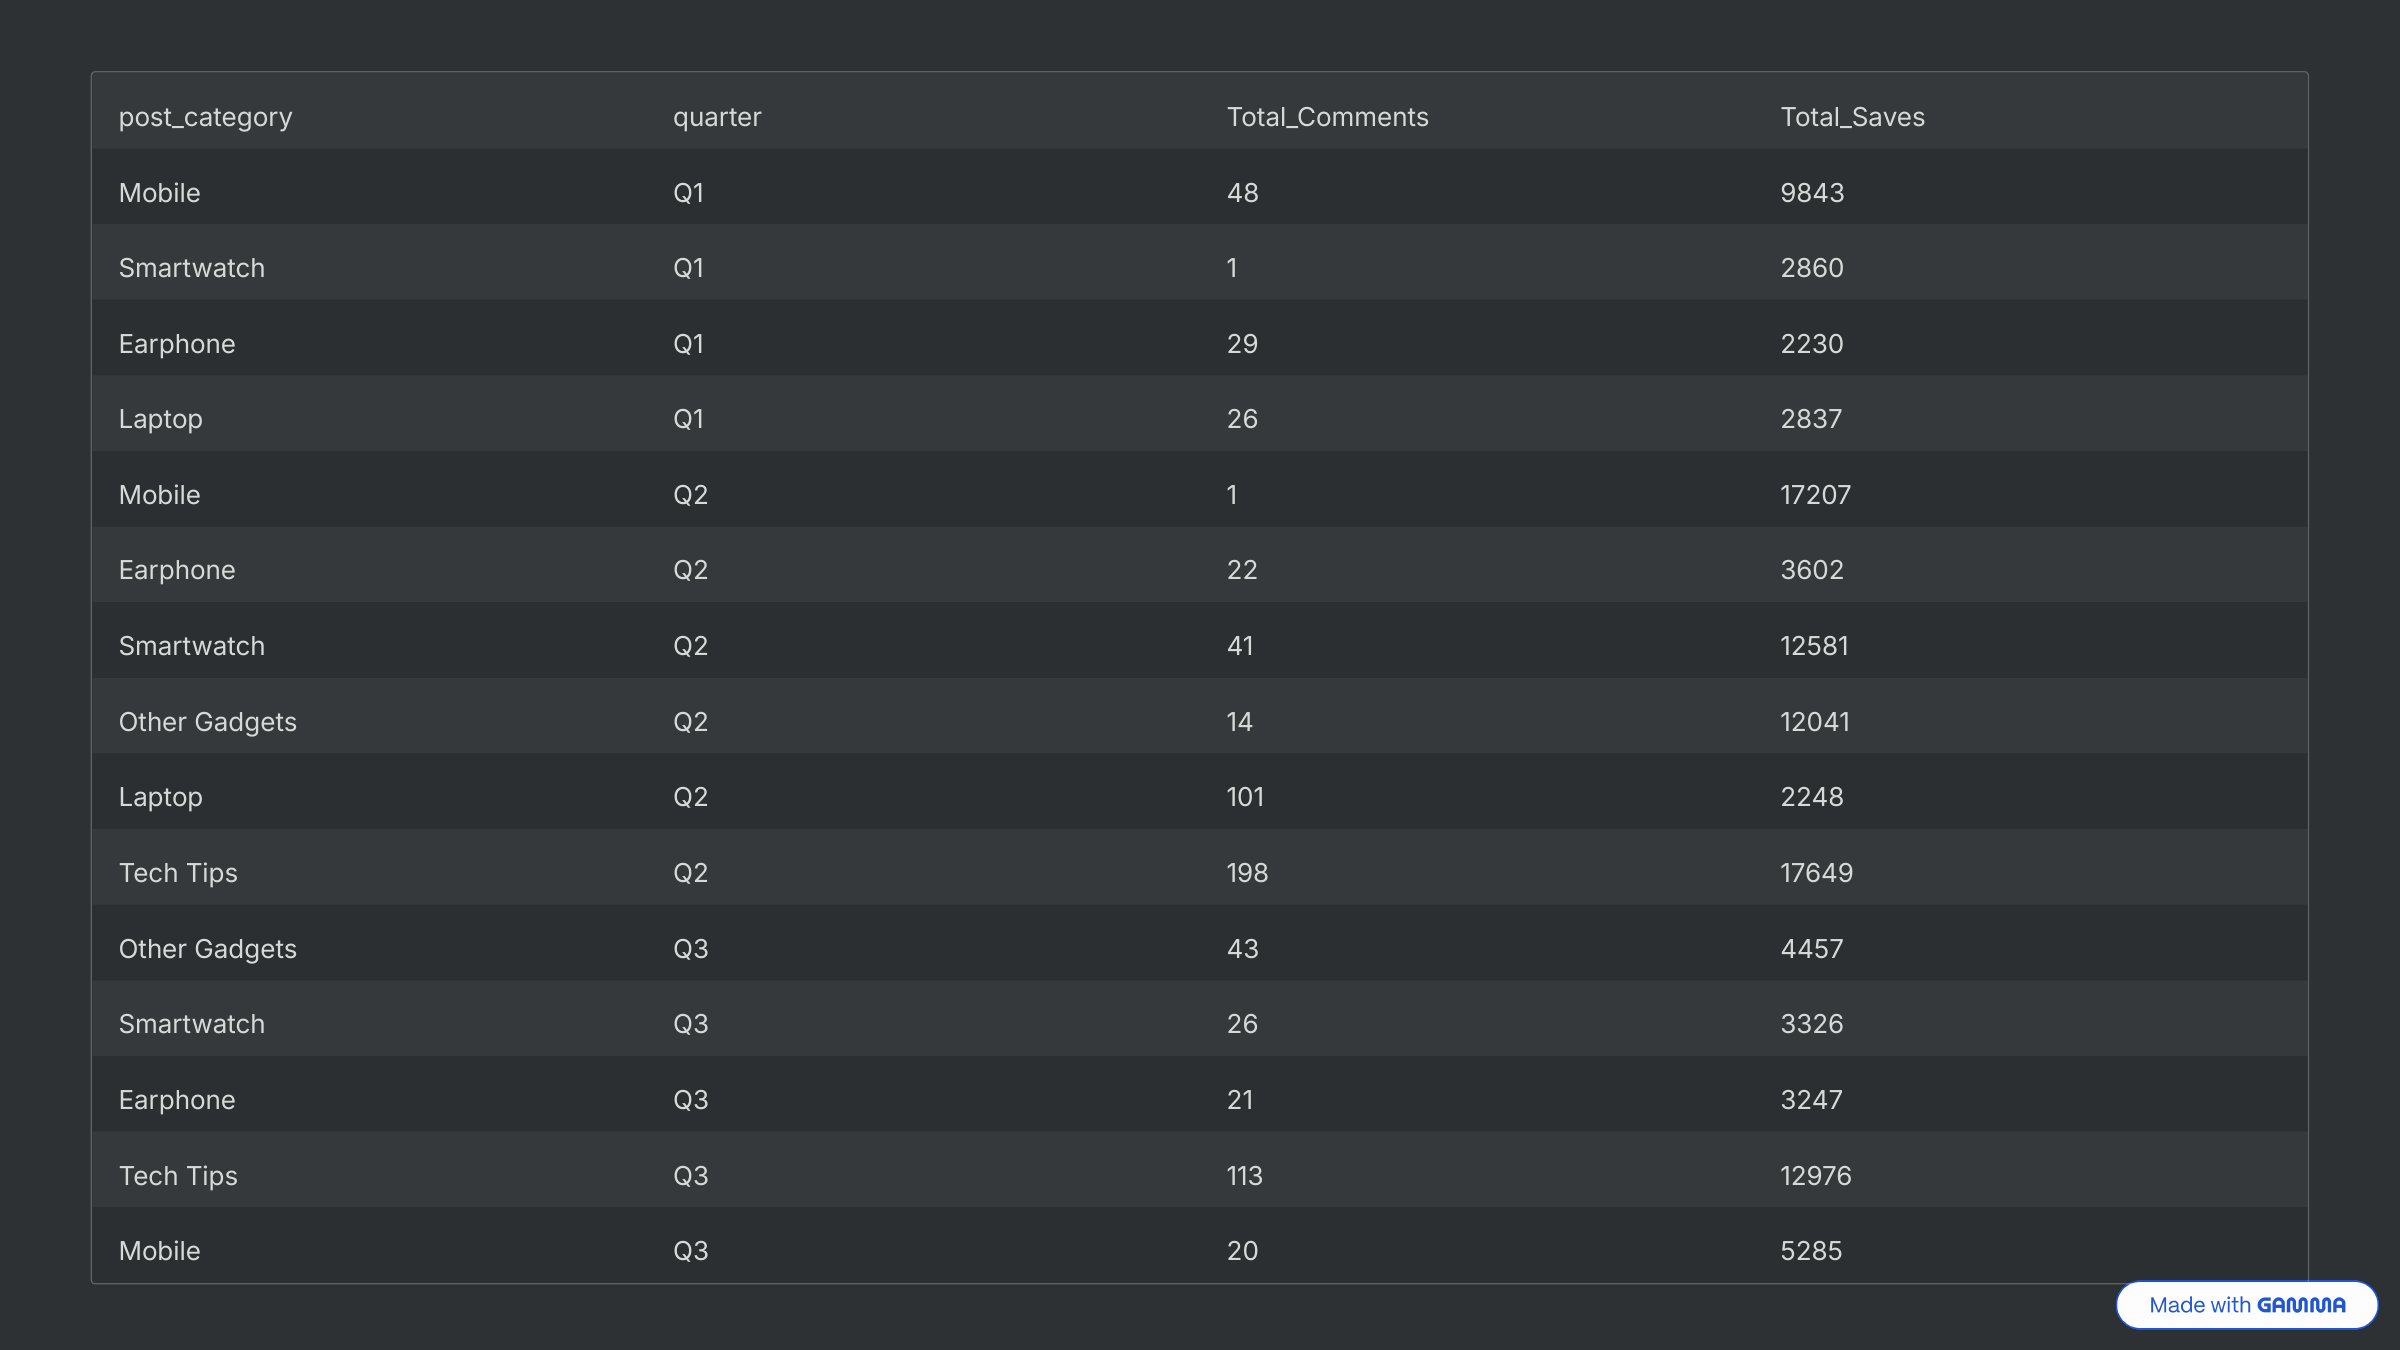

post_category
quarter
Total_Comments
Total_Saves

Mobile
Q1
48
9843

Smartwatch
Q1
1
2860

Earphone
Q1
29
2230

Laptop
Q1
26
2837

Mobile
Q2
1
17207

Earphone
Q2
22
3602

Smartwatch
Q2
41
12581

Other Gadgets
Q2
14
12041

Laptop
Q2
101
2248

Tech Tips
Q2
198
17649

Other Gadgets
Q3
43
4457

Smartwatch
Q3
26
3326

Earphone
Q3
21
3247

Tech Tips
Q3
113
12976

Mobile
Q3
20
5285